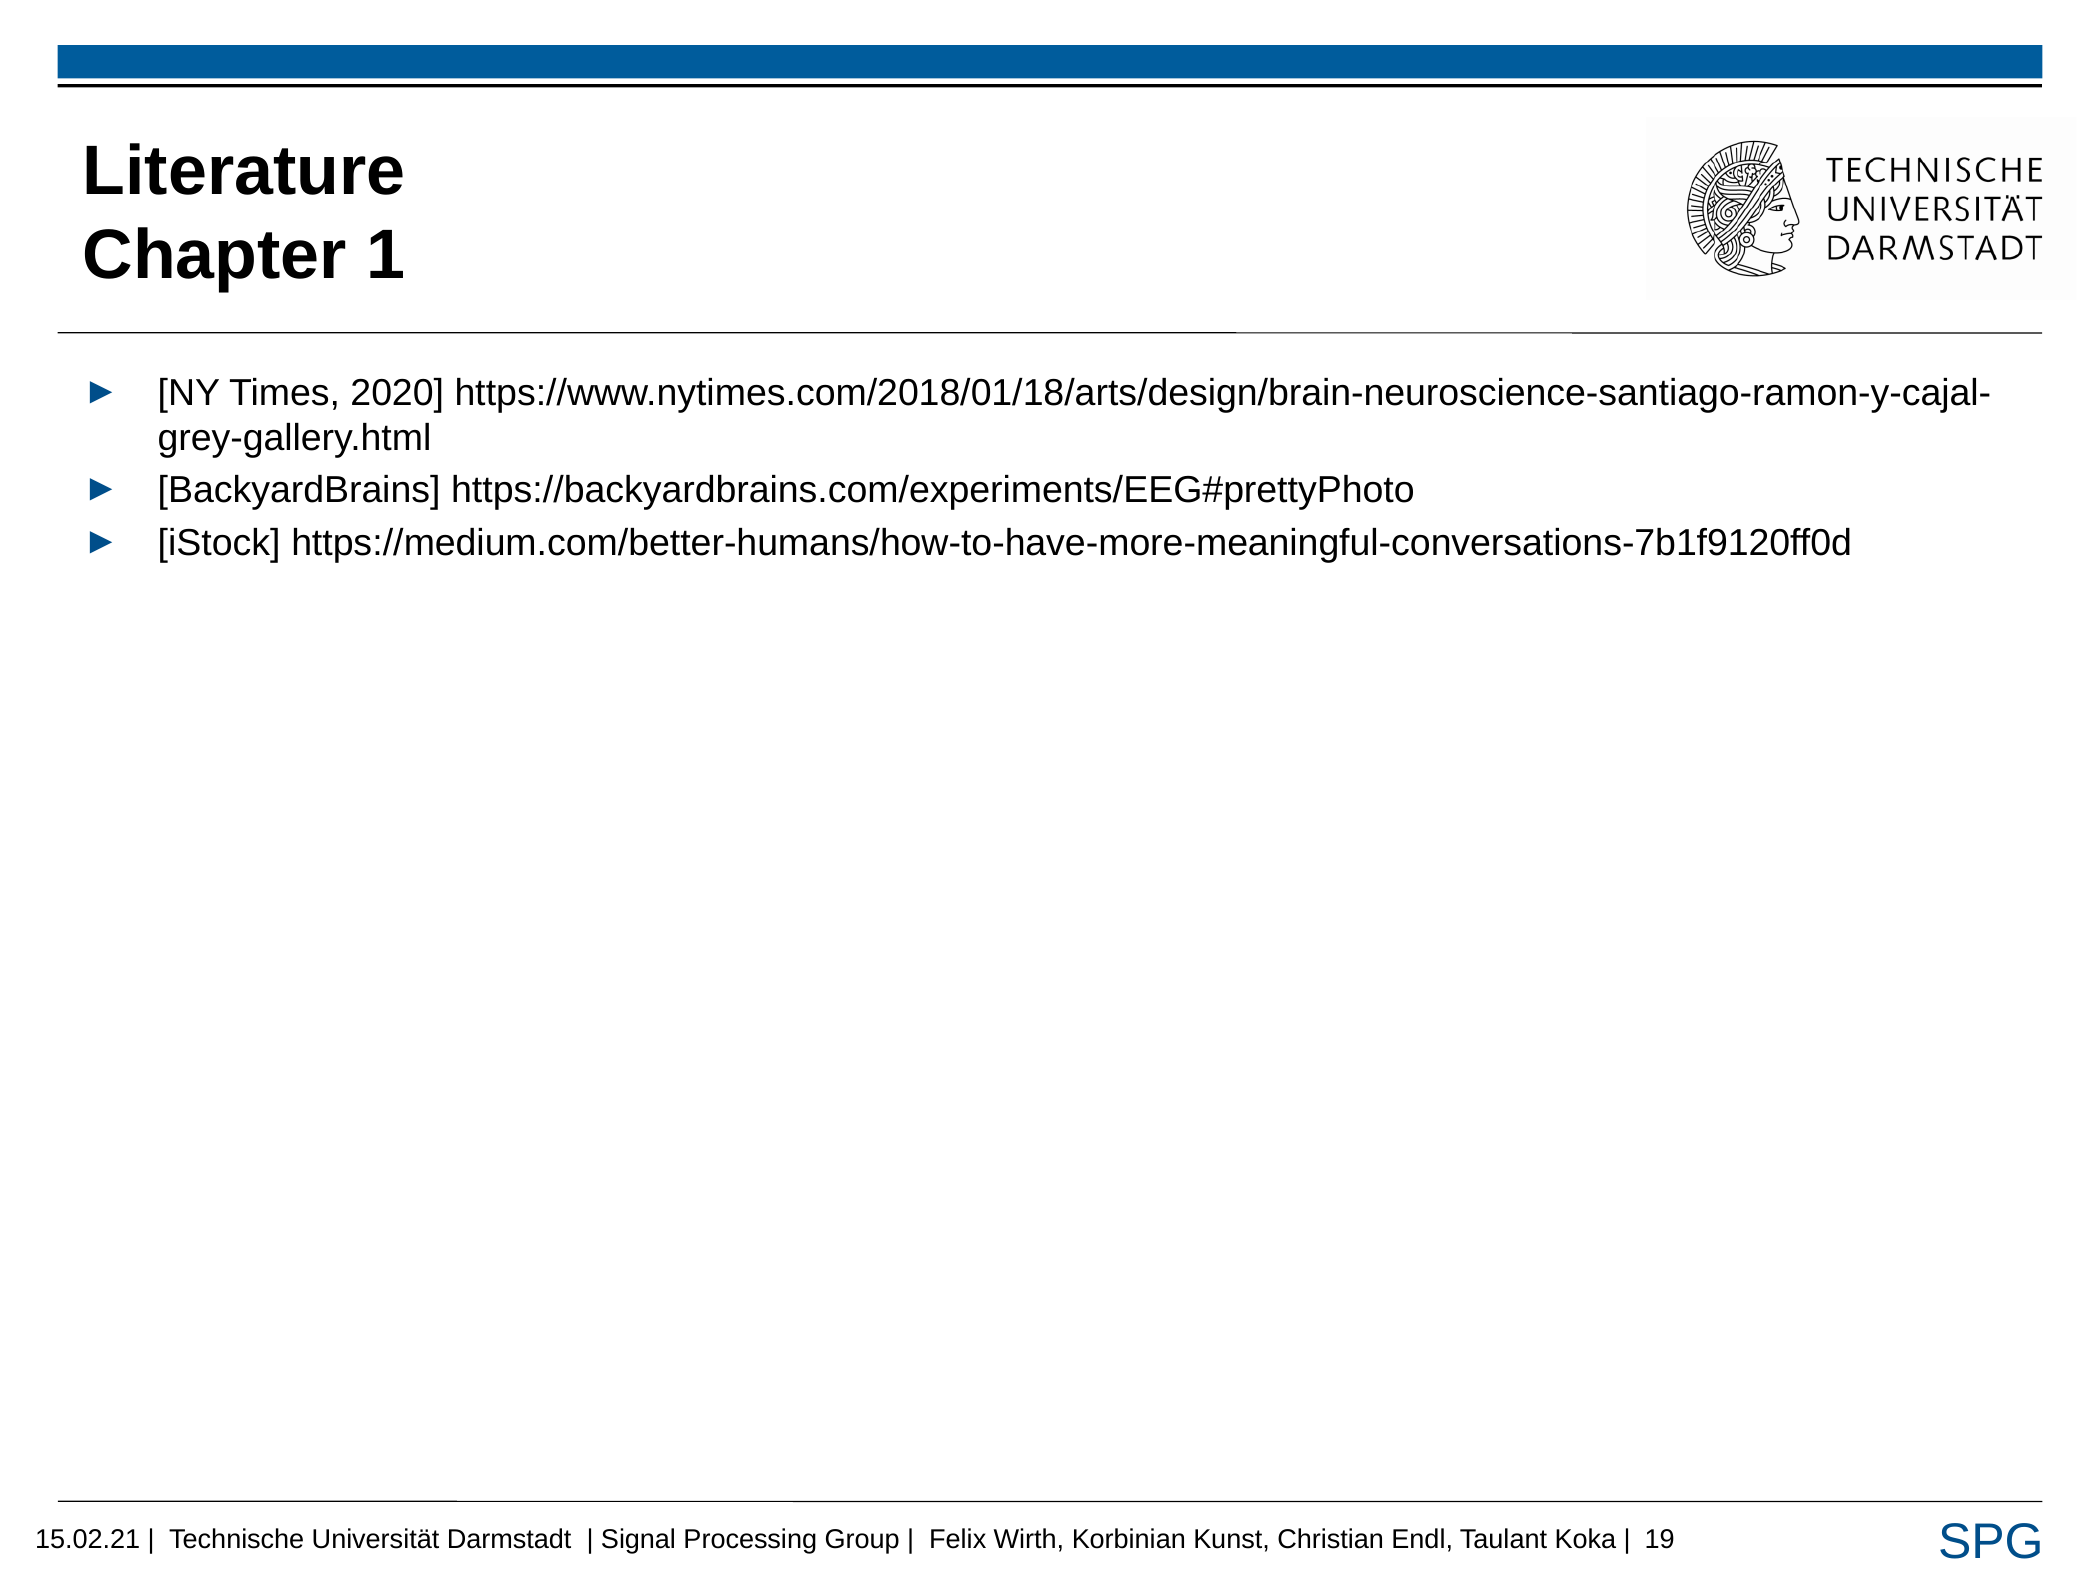

# Literature Chapter 1
[NY Times, 2020] https://www.nytimes.com/2018/01/18/arts/design/brain-neuroscience-santiago-ramon-y-cajal-grey-gallery.html
[BackyardBrains] https://backyardbrains.com/experiments/EEG#prettyPhoto
[iStock] https://medium.com/better-humans/how-to-have-more-meaningful-conversations-7b1f9120ff0d